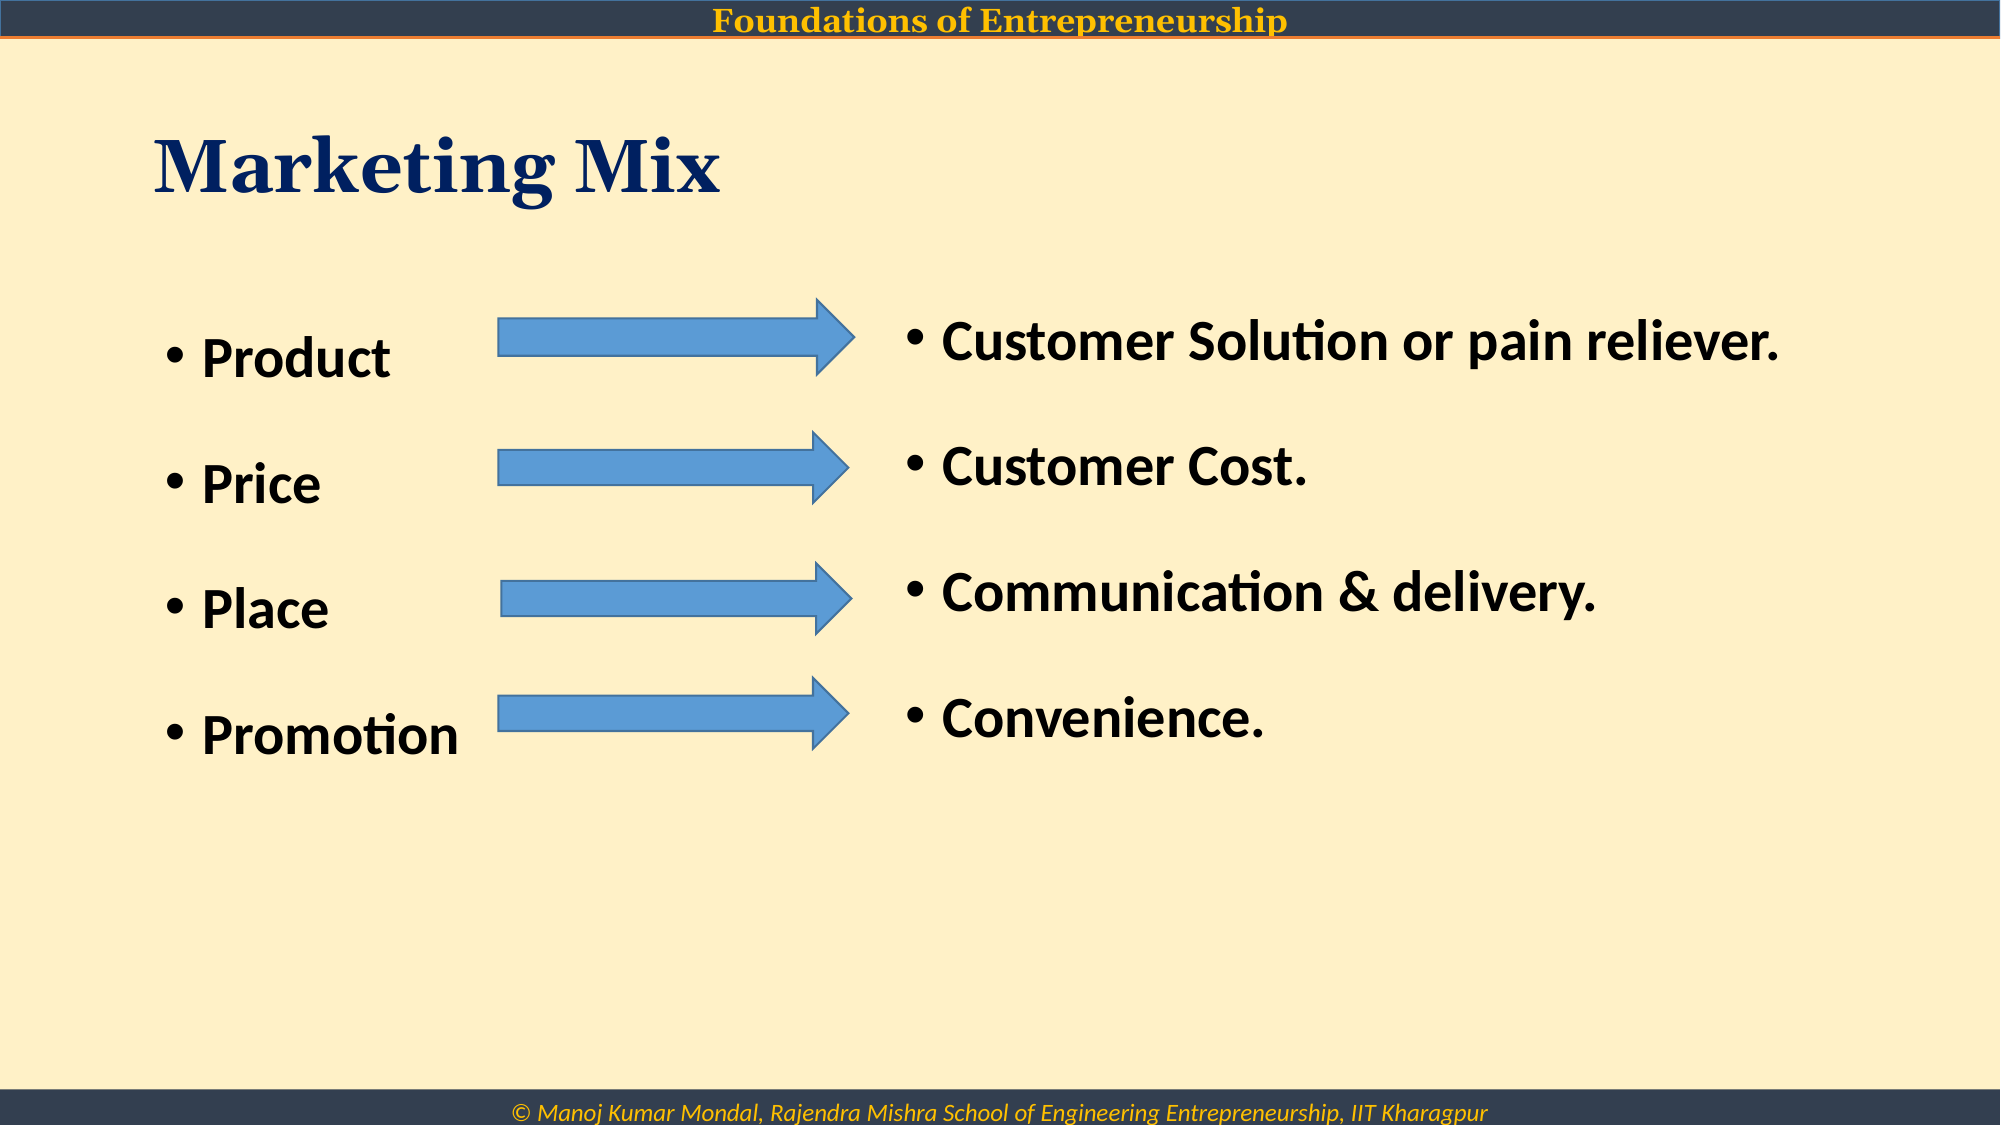

# Marketing Mix
Customer Solution or pain reliever.
Customer Cost.
Communication & delivery.
Convenience.

Product
Price
Place
Promotion